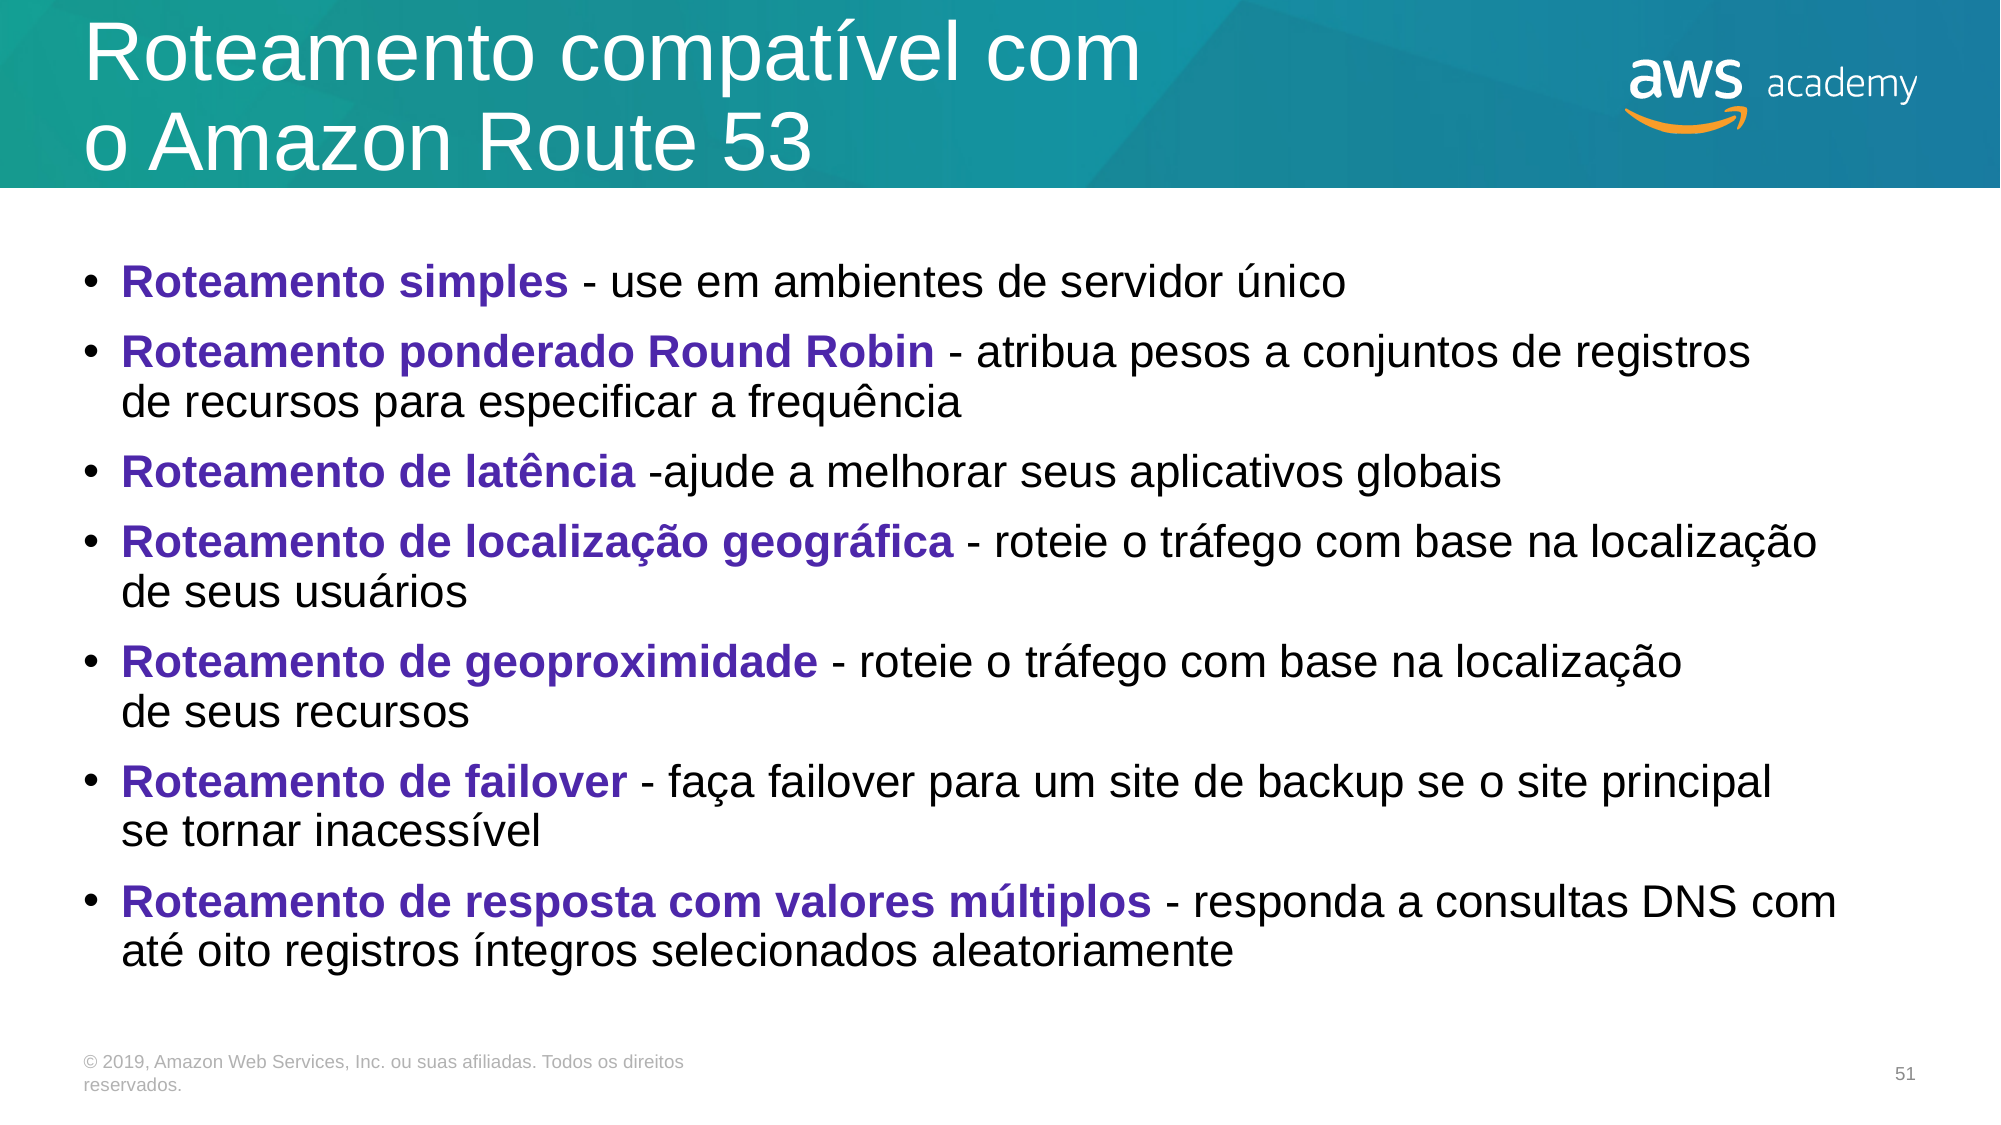

# Roteamento compatível com o Amazon Route 53
Roteamento simples - use em ambientes de servidor único
Roteamento ponderado Round Robin - atribua pesos a conjuntos de registros
de recursos para especificar a frequência
Roteamento de latência -ajude a melhorar seus aplicativos globais
Roteamento de localização geográfica - roteie o tráfego com base na localização
de seus usuários
Roteamento de geoproximidade - roteie o tráfego com base na localização
de seus recursos
Roteamento de failover - faça failover para um site de backup se o site principal
se tornar inacessível
Roteamento de resposta com valores múltiplos - responda a consultas DNS com
até oito registros íntegros selecionados aleatoriamente
© 2019, Amazon Web Services, Inc. ou suas afiliadas. Todos os direitos reservados.
51